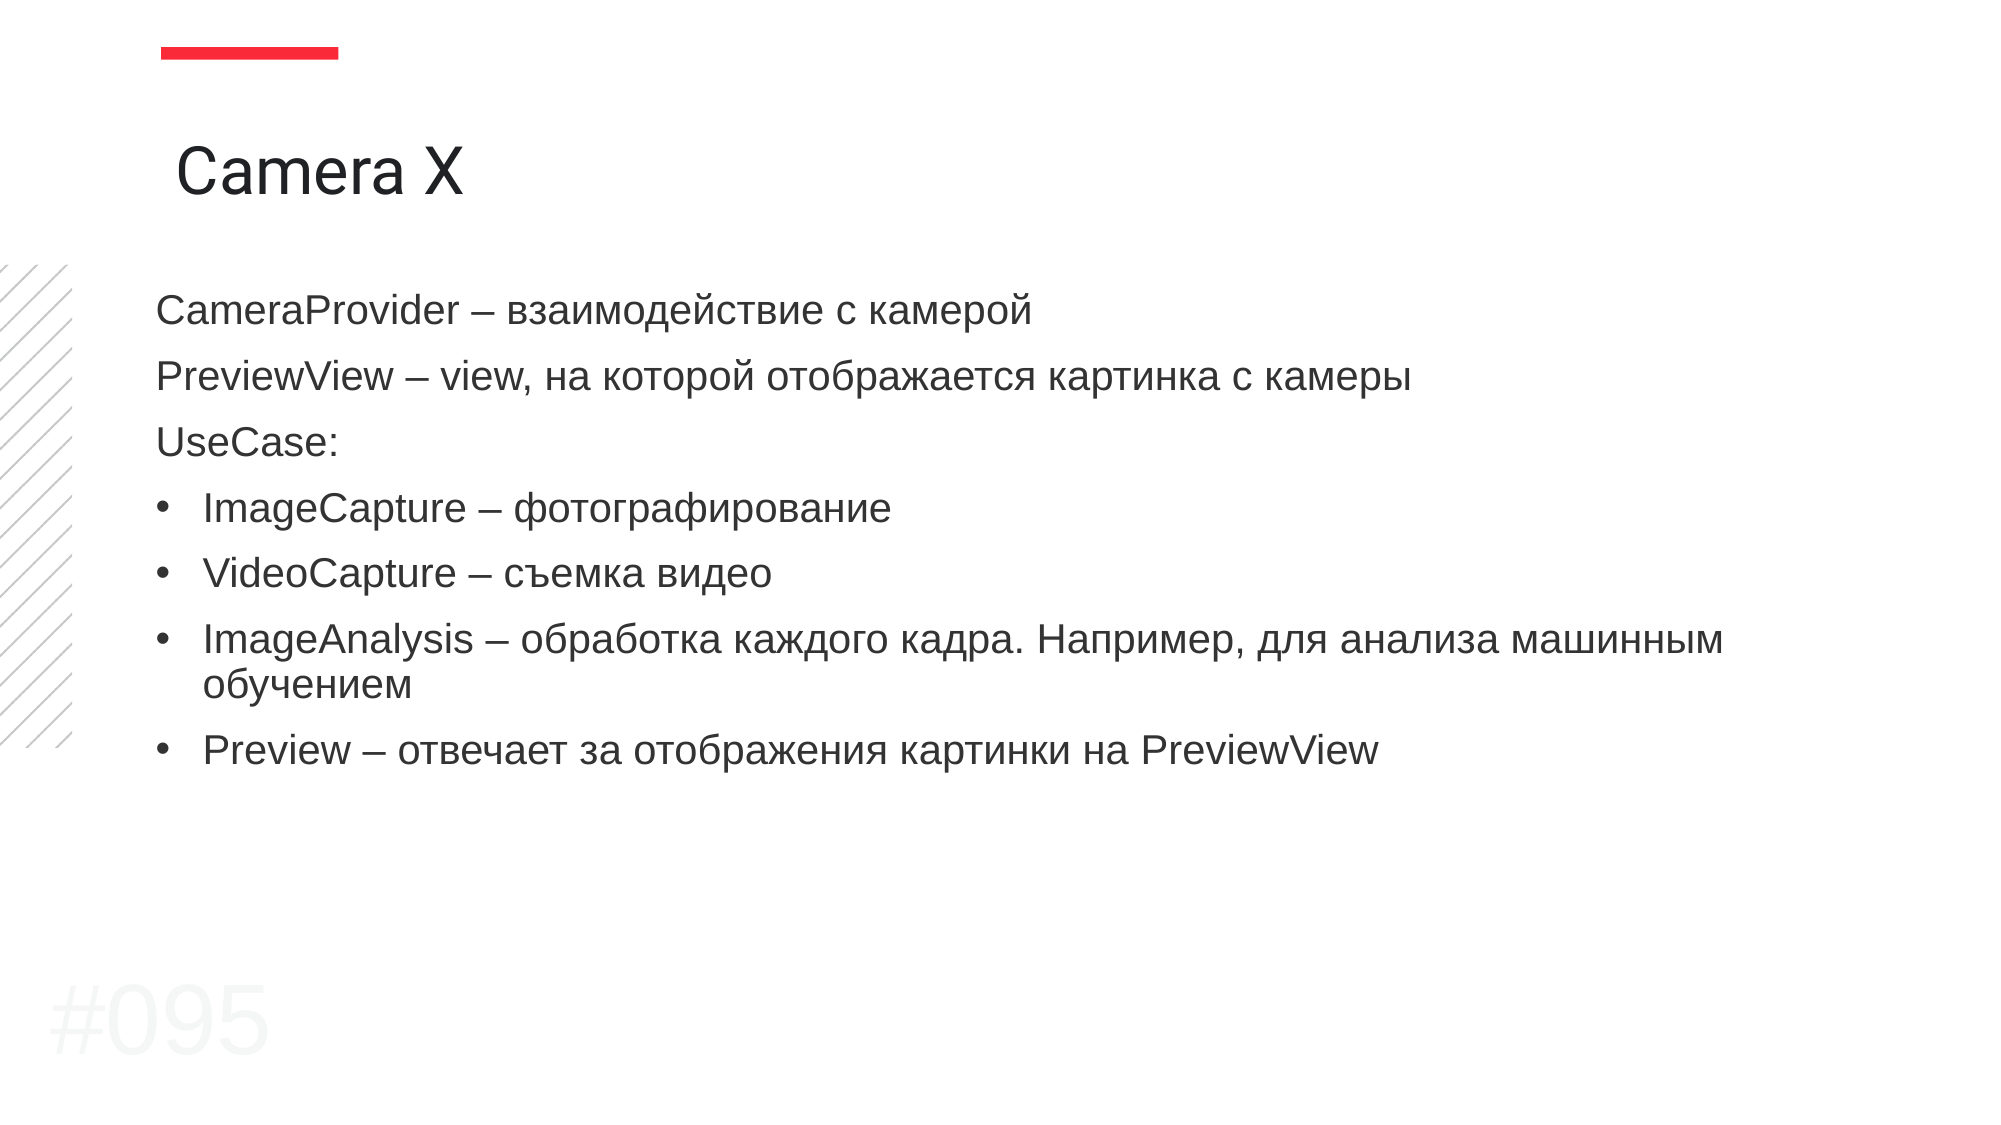

Camera X
CameraProvider – взаимодействие с камерой
PreviewView – view, на которой отображается картинка с камеры
UseCase:
ImageCapture – фотографирование
VideoCapture – съемка видео
ImageAnalysis – обработка каждого кадра. Например, для анализа машинным обучением
Preview – отвечает за отображения картинки на PreviewView

#095